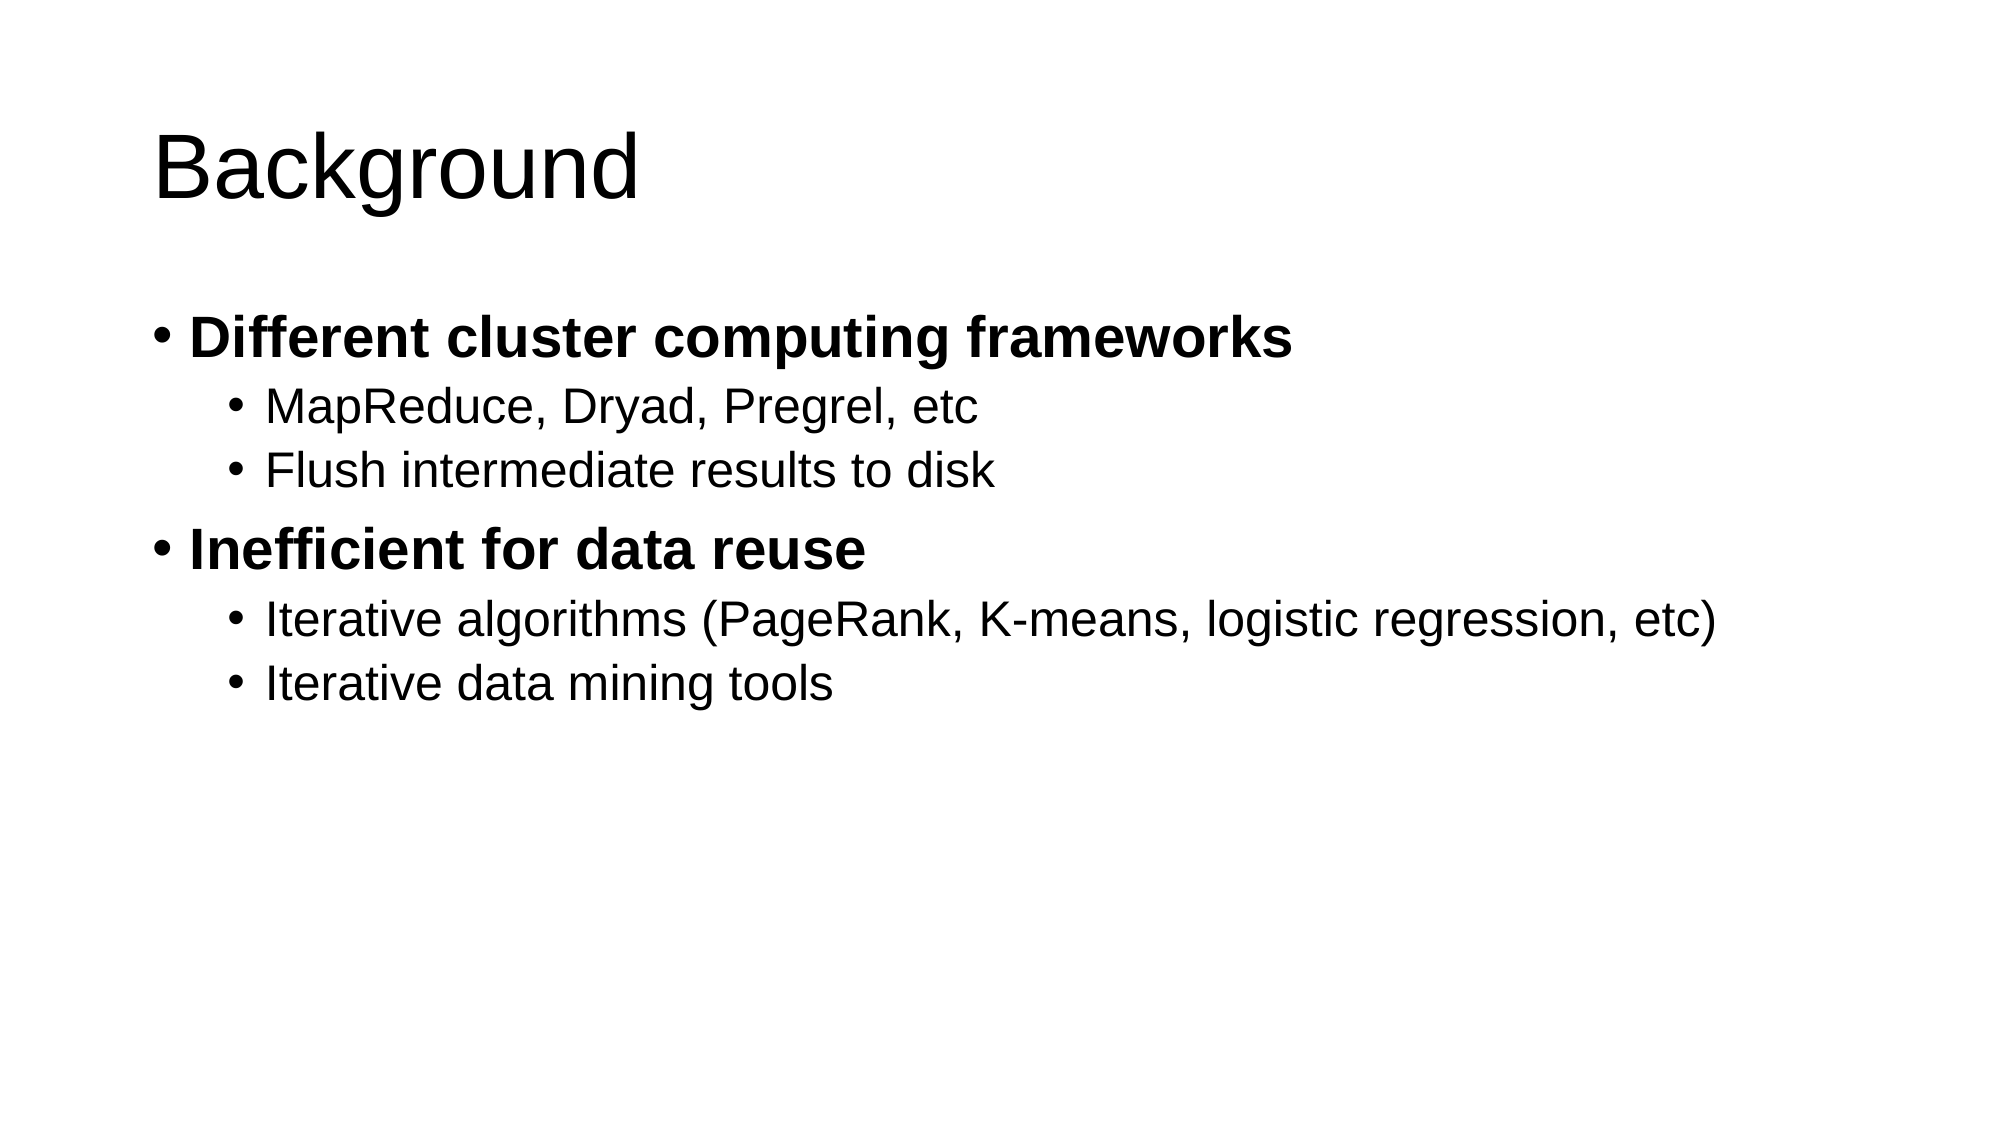

# Background
Different cluster computing frameworks
MapReduce, Dryad, Pregrel, etc
Flush intermediate results to disk
Inefficient for data reuse
Iterative algorithms (PageRank, K-means, logistic regression, etc)
Iterative data mining tools